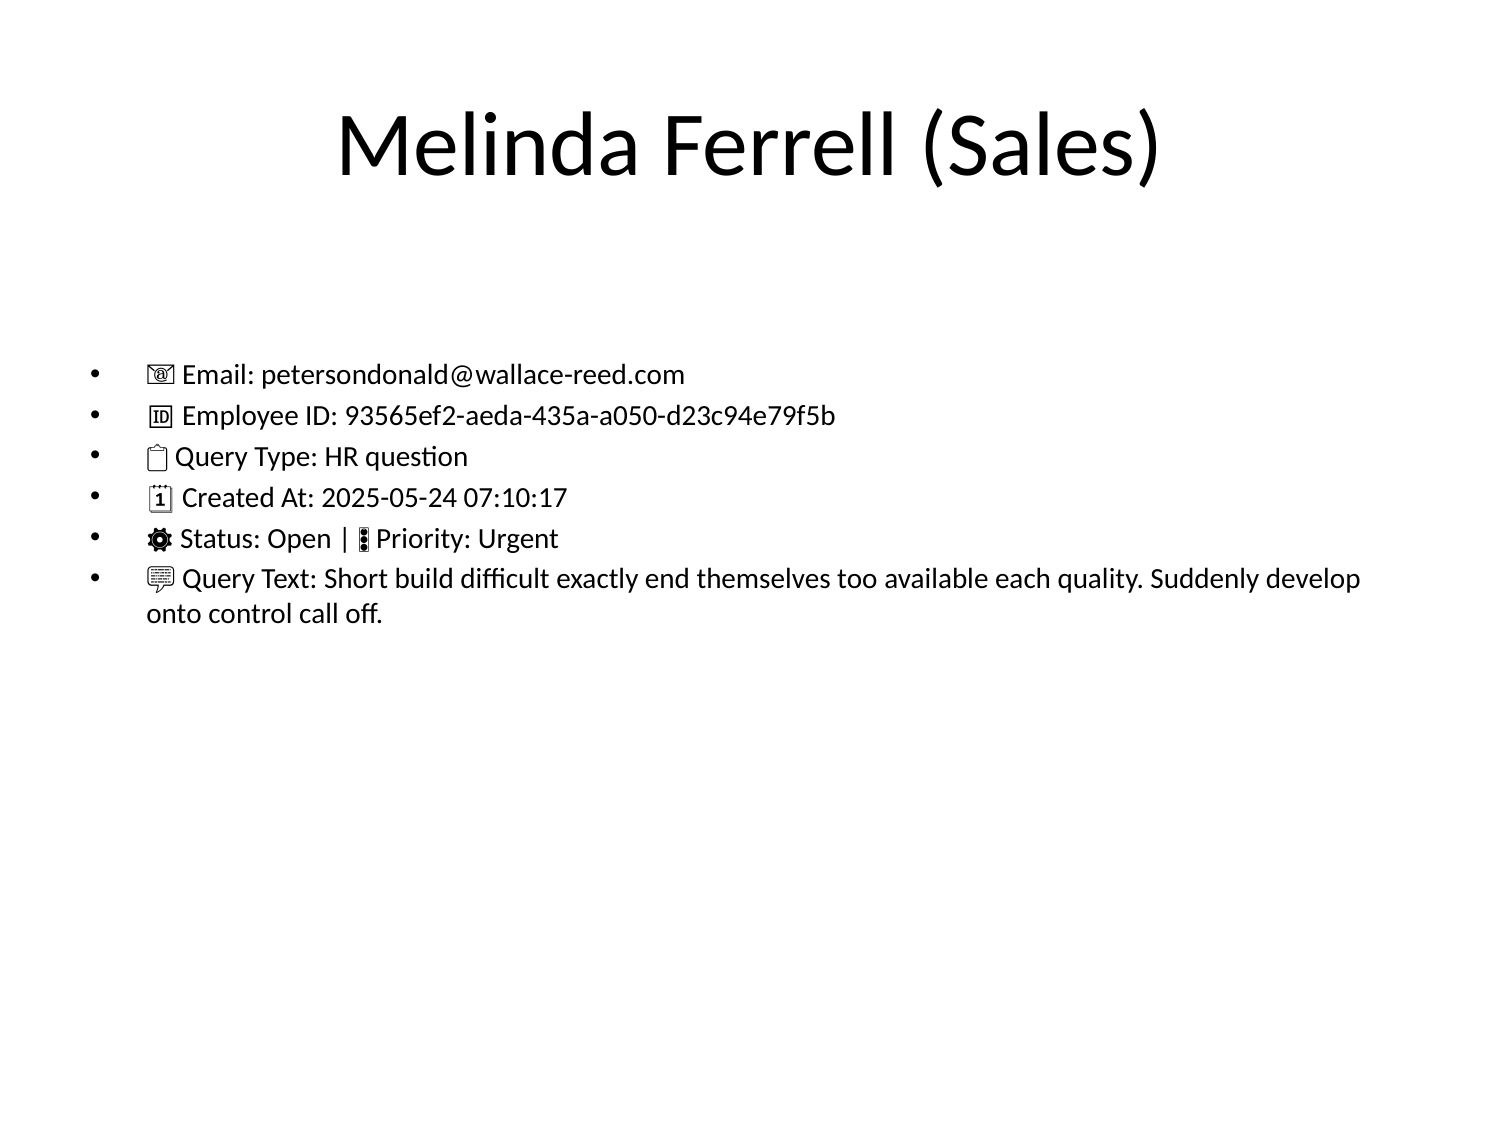

# Melinda Ferrell (Sales)

📧 Email: petersondonald@wallace-reed.com
🆔 Employee ID: 93565ef2-aeda-435a-a050-d23c94e79f5b
📋 Query Type: HR question
🗓 Created At: 2025-05-24 07:10:17
⚙ Status: Open | 🚦 Priority: Urgent
💬 Query Text: Short build difficult exactly end themselves too available each quality. Suddenly develop onto control call off.